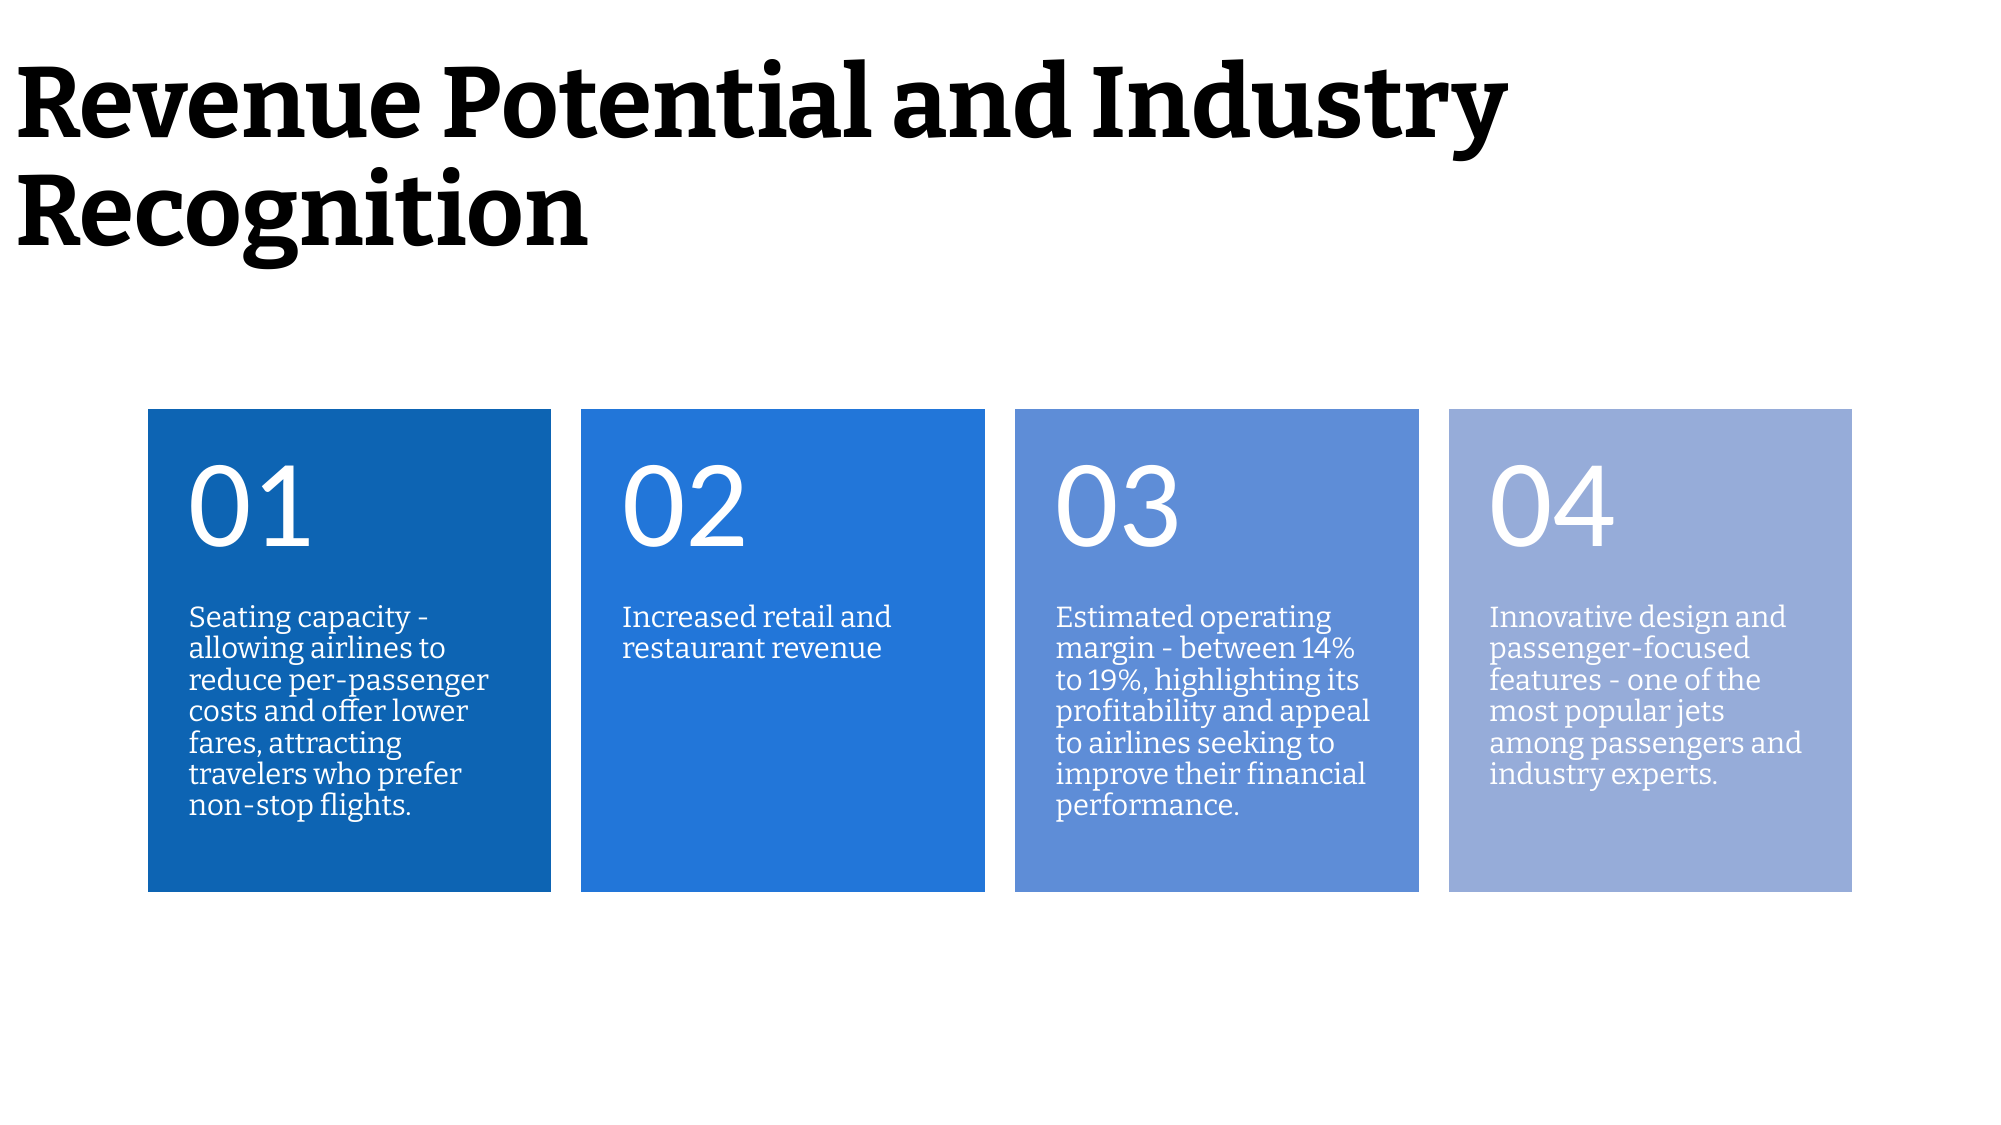

Revenue Potential and Industry Recognition
Seating capacity - allowing airlines to reduce per-passenger costs and offer lower fares, attracting travelers who prefer non-stop flights.
01
Increased retail and restaurant revenue
02
Estimated operating margin - between 14% to 19%, highlighting its profitability and appeal to airlines seeking to improve their financial performance.
03
Innovative design and passenger-focused features - one of the most popular jets among passengers and industry experts.
04